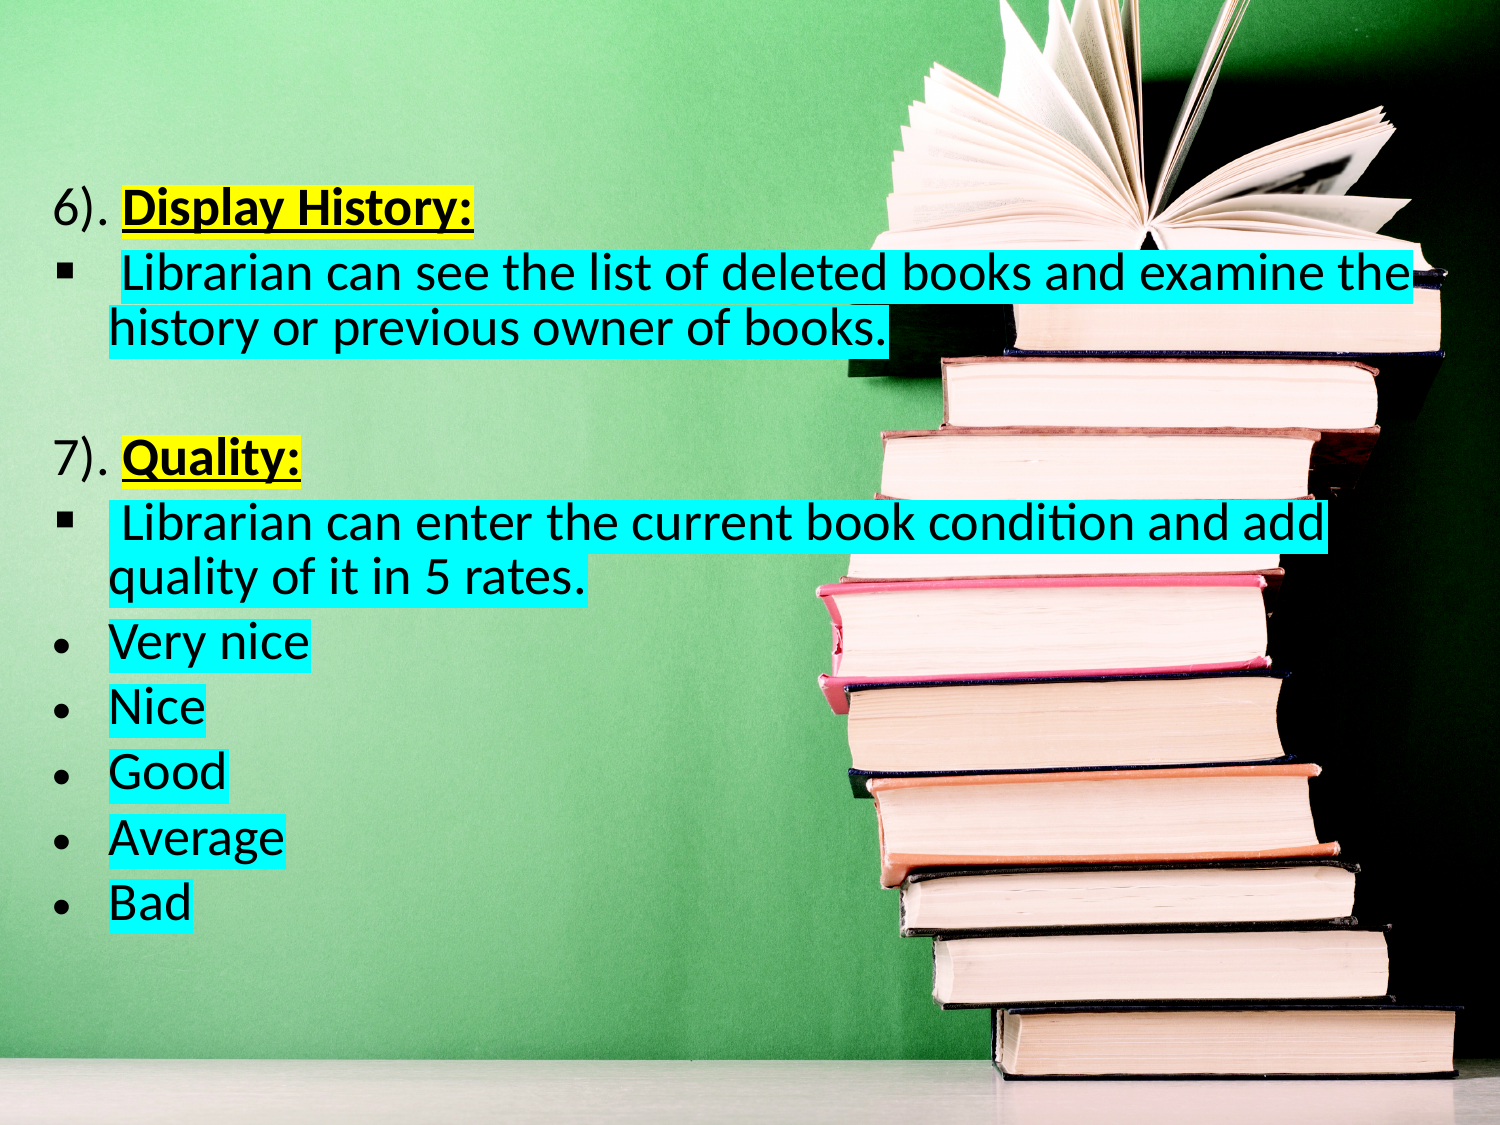

6). Display History:
 Librarian can see the list of deleted books and examine the history or previous owner of books.

7). Quality:
 Librarian can enter the current book condition and add quality of it in 5 rates.
Very nice
Nice
Good
Average
Bad